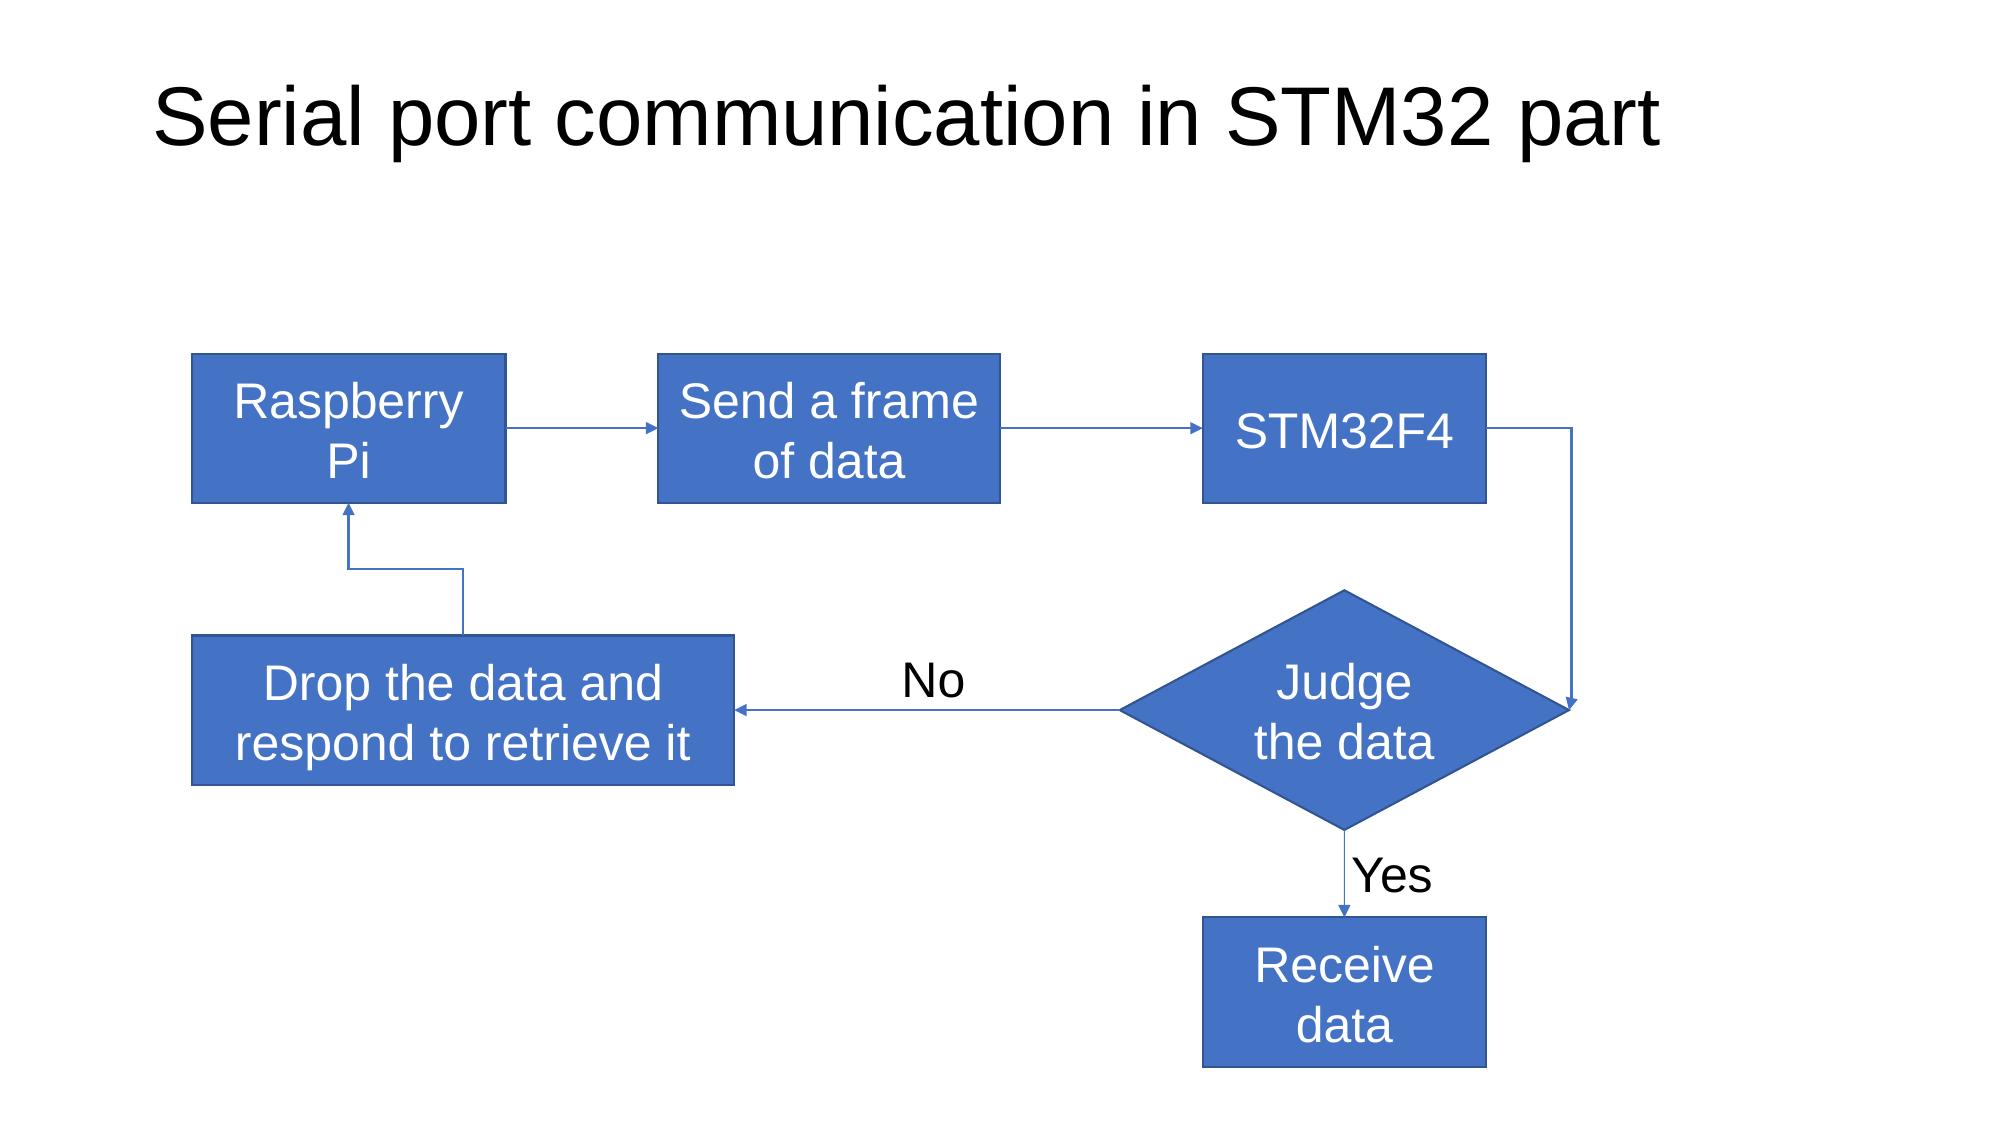

# Serial port communication in STM32 part
Raspberry Pi
Send a frame of data
STM32F4
Judge the data
Drop the data and respond to retrieve it
No
Yes
Receive data